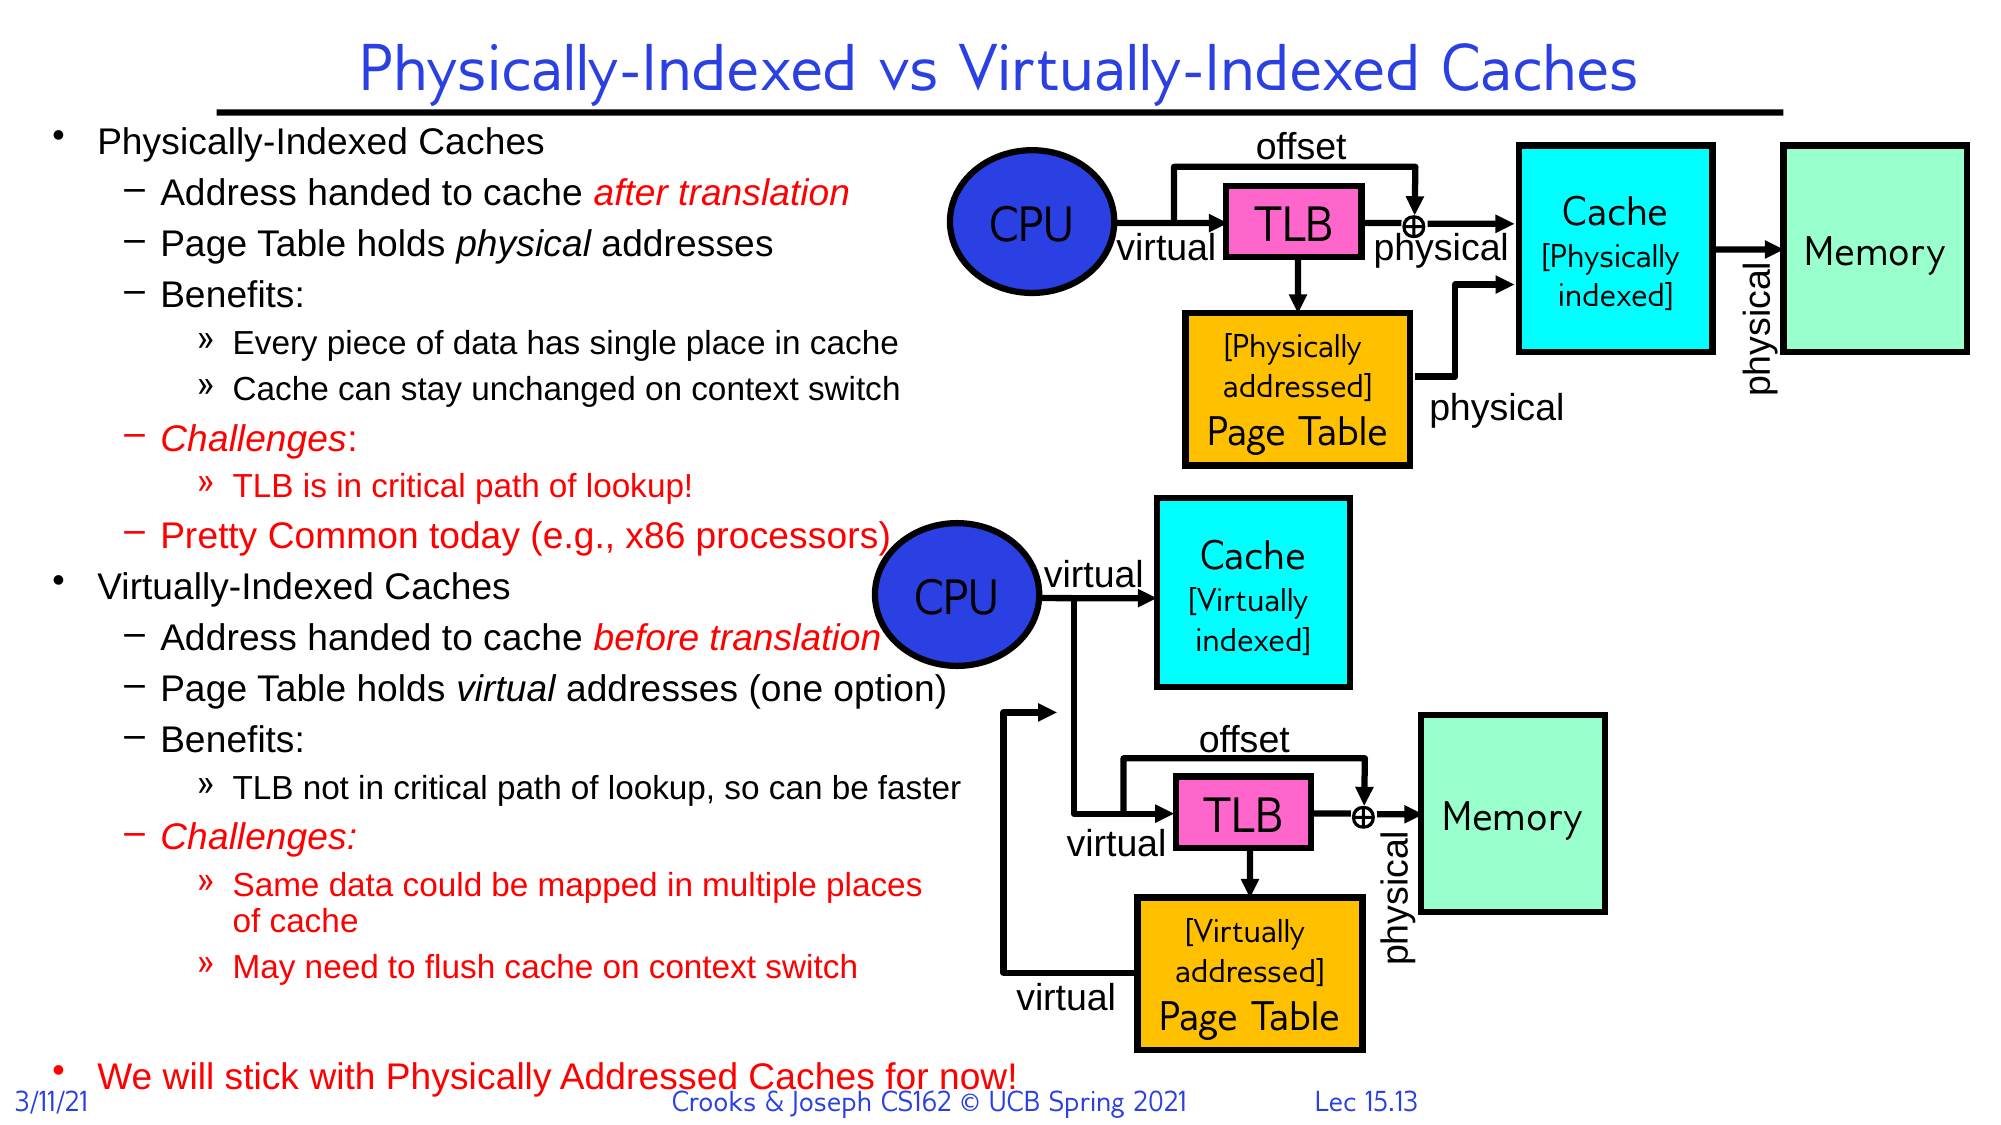

# Physically-Indexed vs Virtually-Indexed Caches
offset
Cache
[Physically
indexed]
Memory
CPU

TLB
⊕

virtual
physical

physical
[Physically
addressed]
Page Table
physical
Physically-Indexed Caches
Address handed to cache after translation
Page Table holds physical addresses
Benefits:
Every piece of data has single place in cache
Cache can stay unchanged on context switch
Challenges:
TLB is in critical path of lookup!
Pretty Common today (e.g., x86 processors)
Virtually-Indexed Caches
Address handed to cache before translation
Page Table holds virtual addresses (one option)
Benefits:
TLB not in critical path of lookup, so can be faster
Challenges:
Same data could be mapped in multiple places
of cache
May need to flush cache on context switch

We will stick with Physically Addressed Caches for now!

Cache
[Virtually
indexed]
CPU
virtual

offset

Memory

TLB
⊕

virtual

physical
[Virtually
addressed]
Page Table
virtual